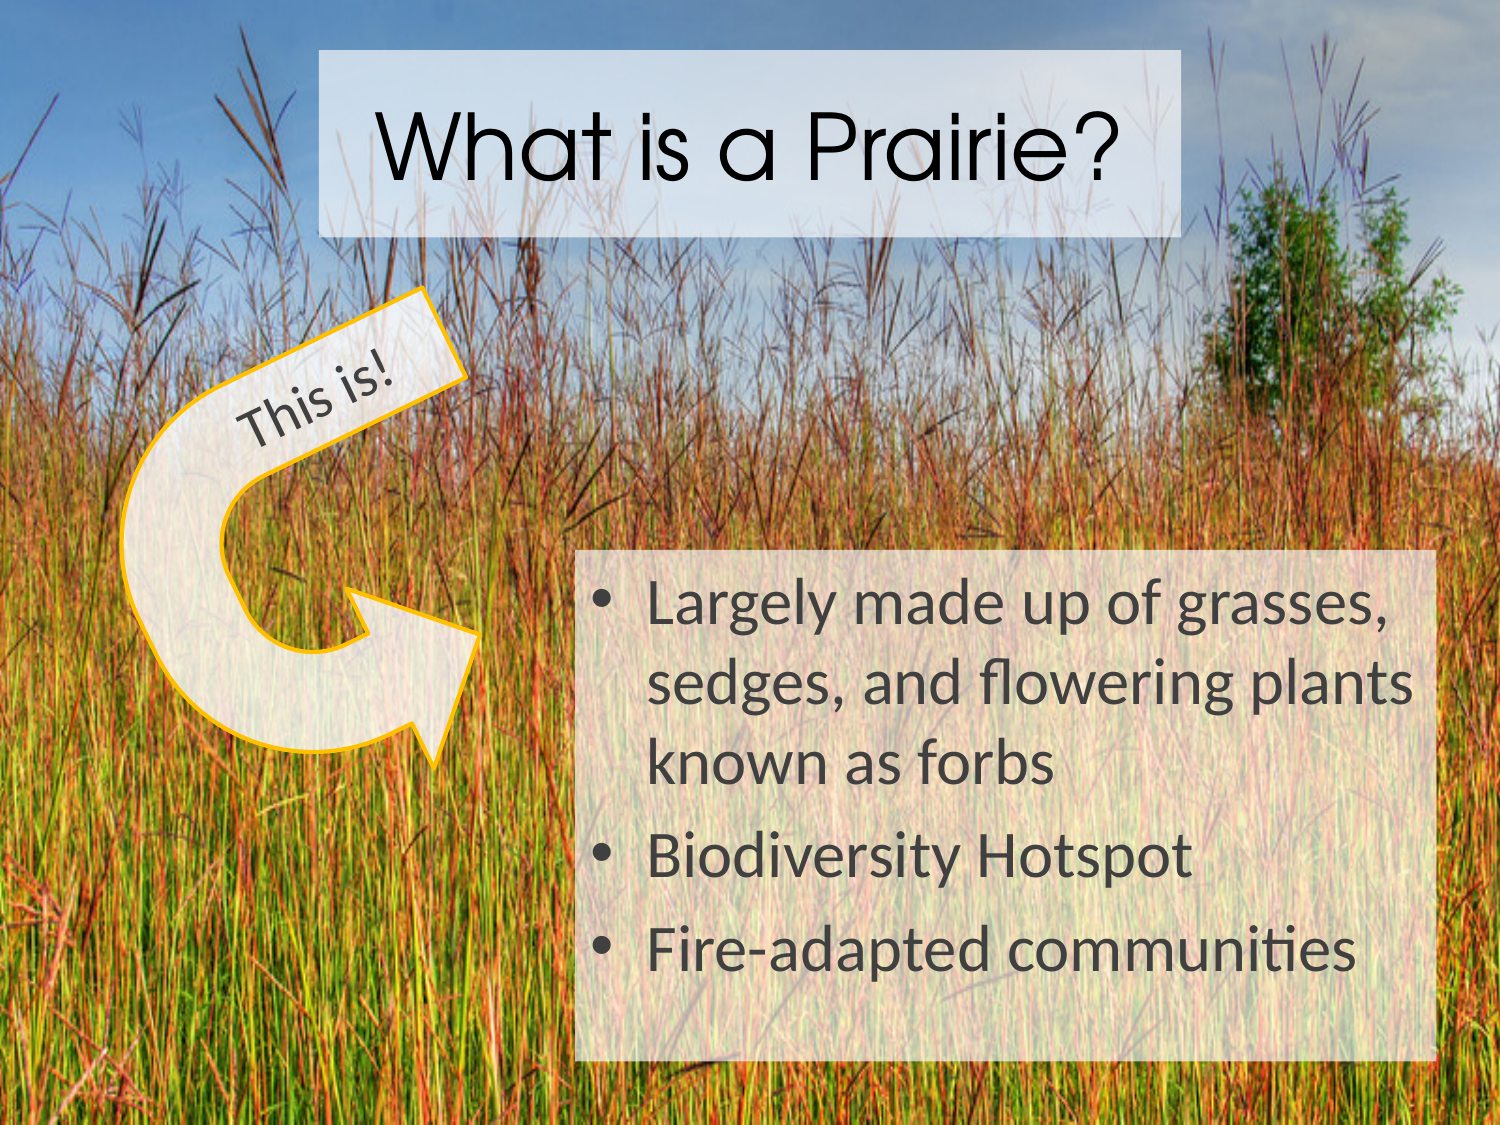

# What is a Prairie?
This is!

Largely made up of grasses, sedges, and flowering plants known as forbs
Biodiversity Hotspot
Fire-adapted communities